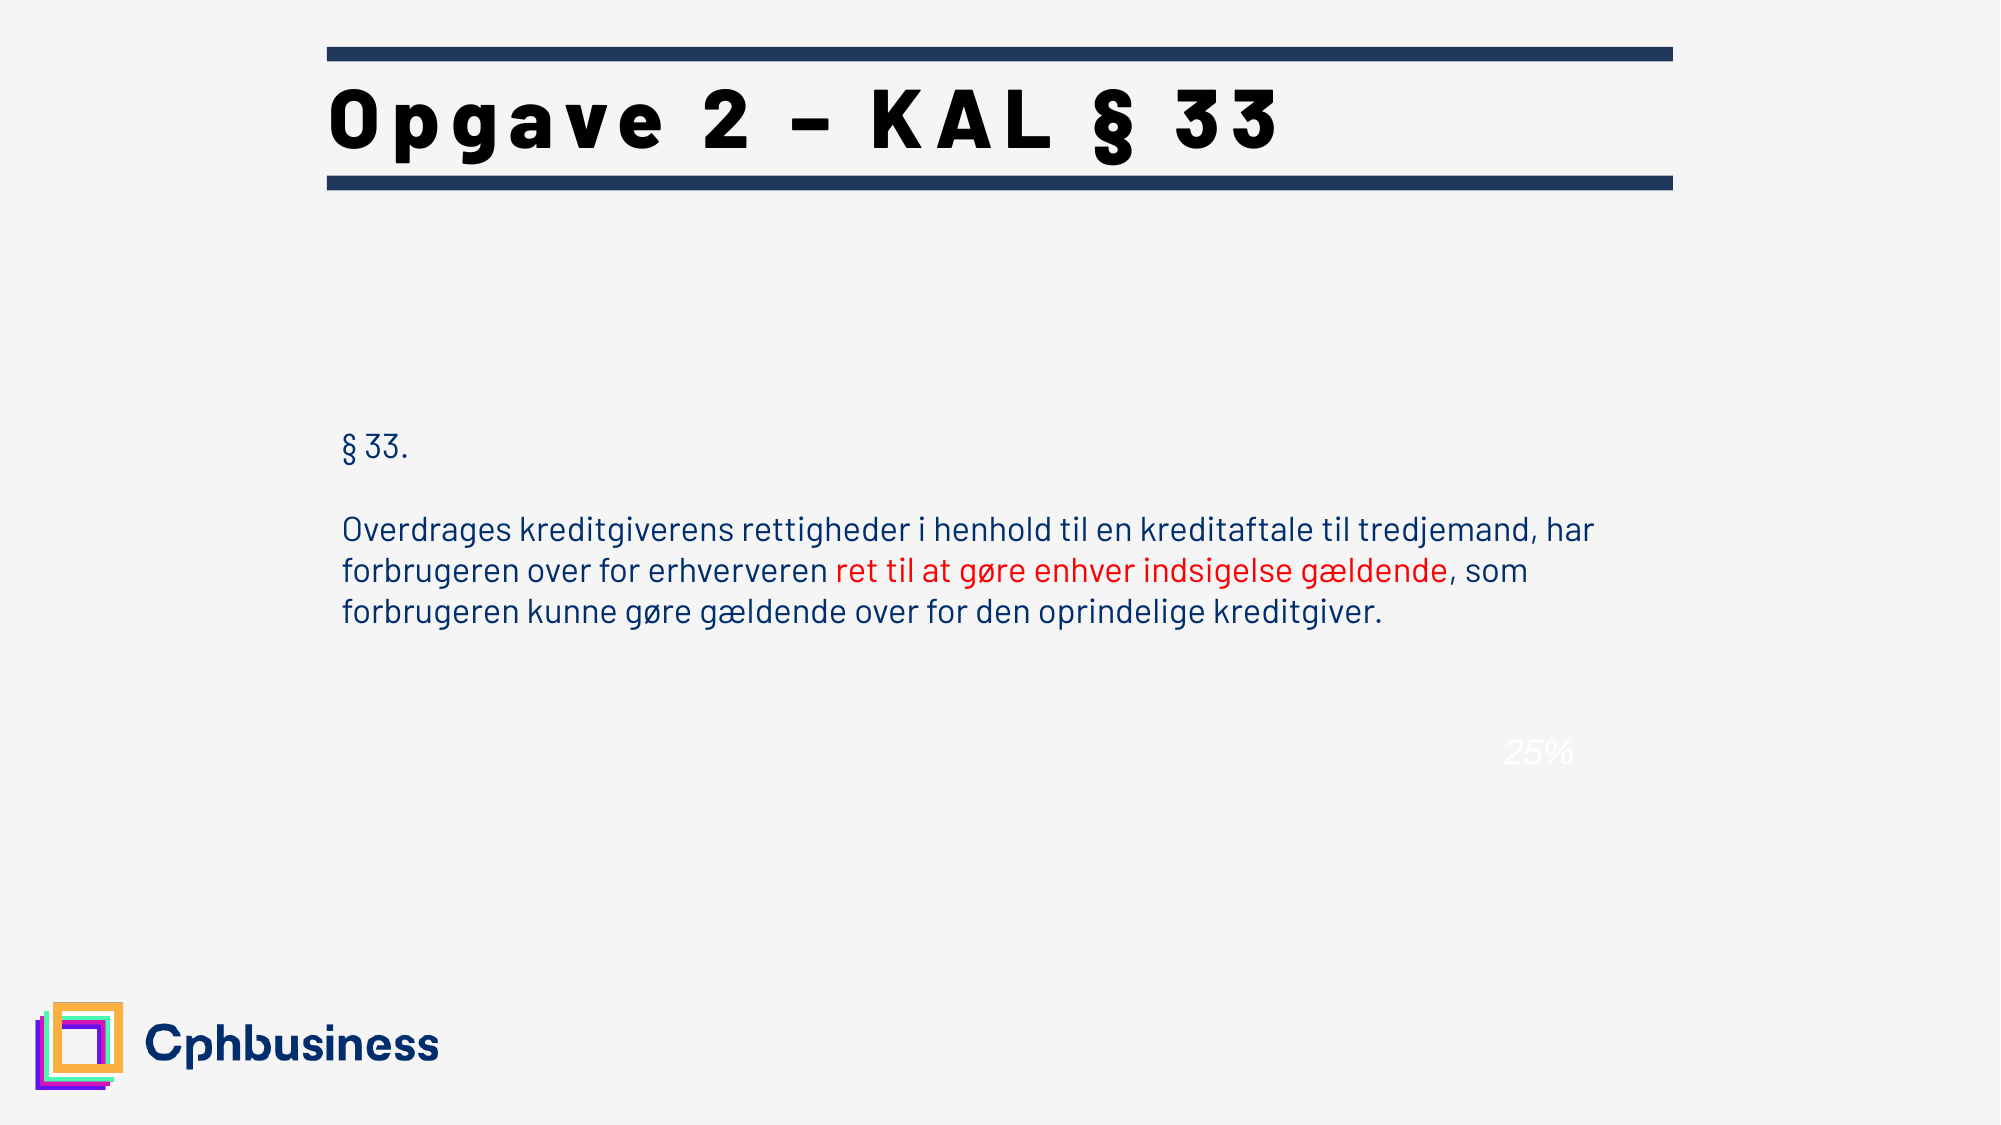

# Opgave 2 – KAL § 33

§ 33.

Overdrages kreditgiverens rettigheder i henhold til en kreditaftale til tredjemand, har forbrugeren over for erhververen ret til at gøre enhver indsigelse gældende, som forbrugeren kunne gøre gældende over for den oprindelige kreditgiver.
25%